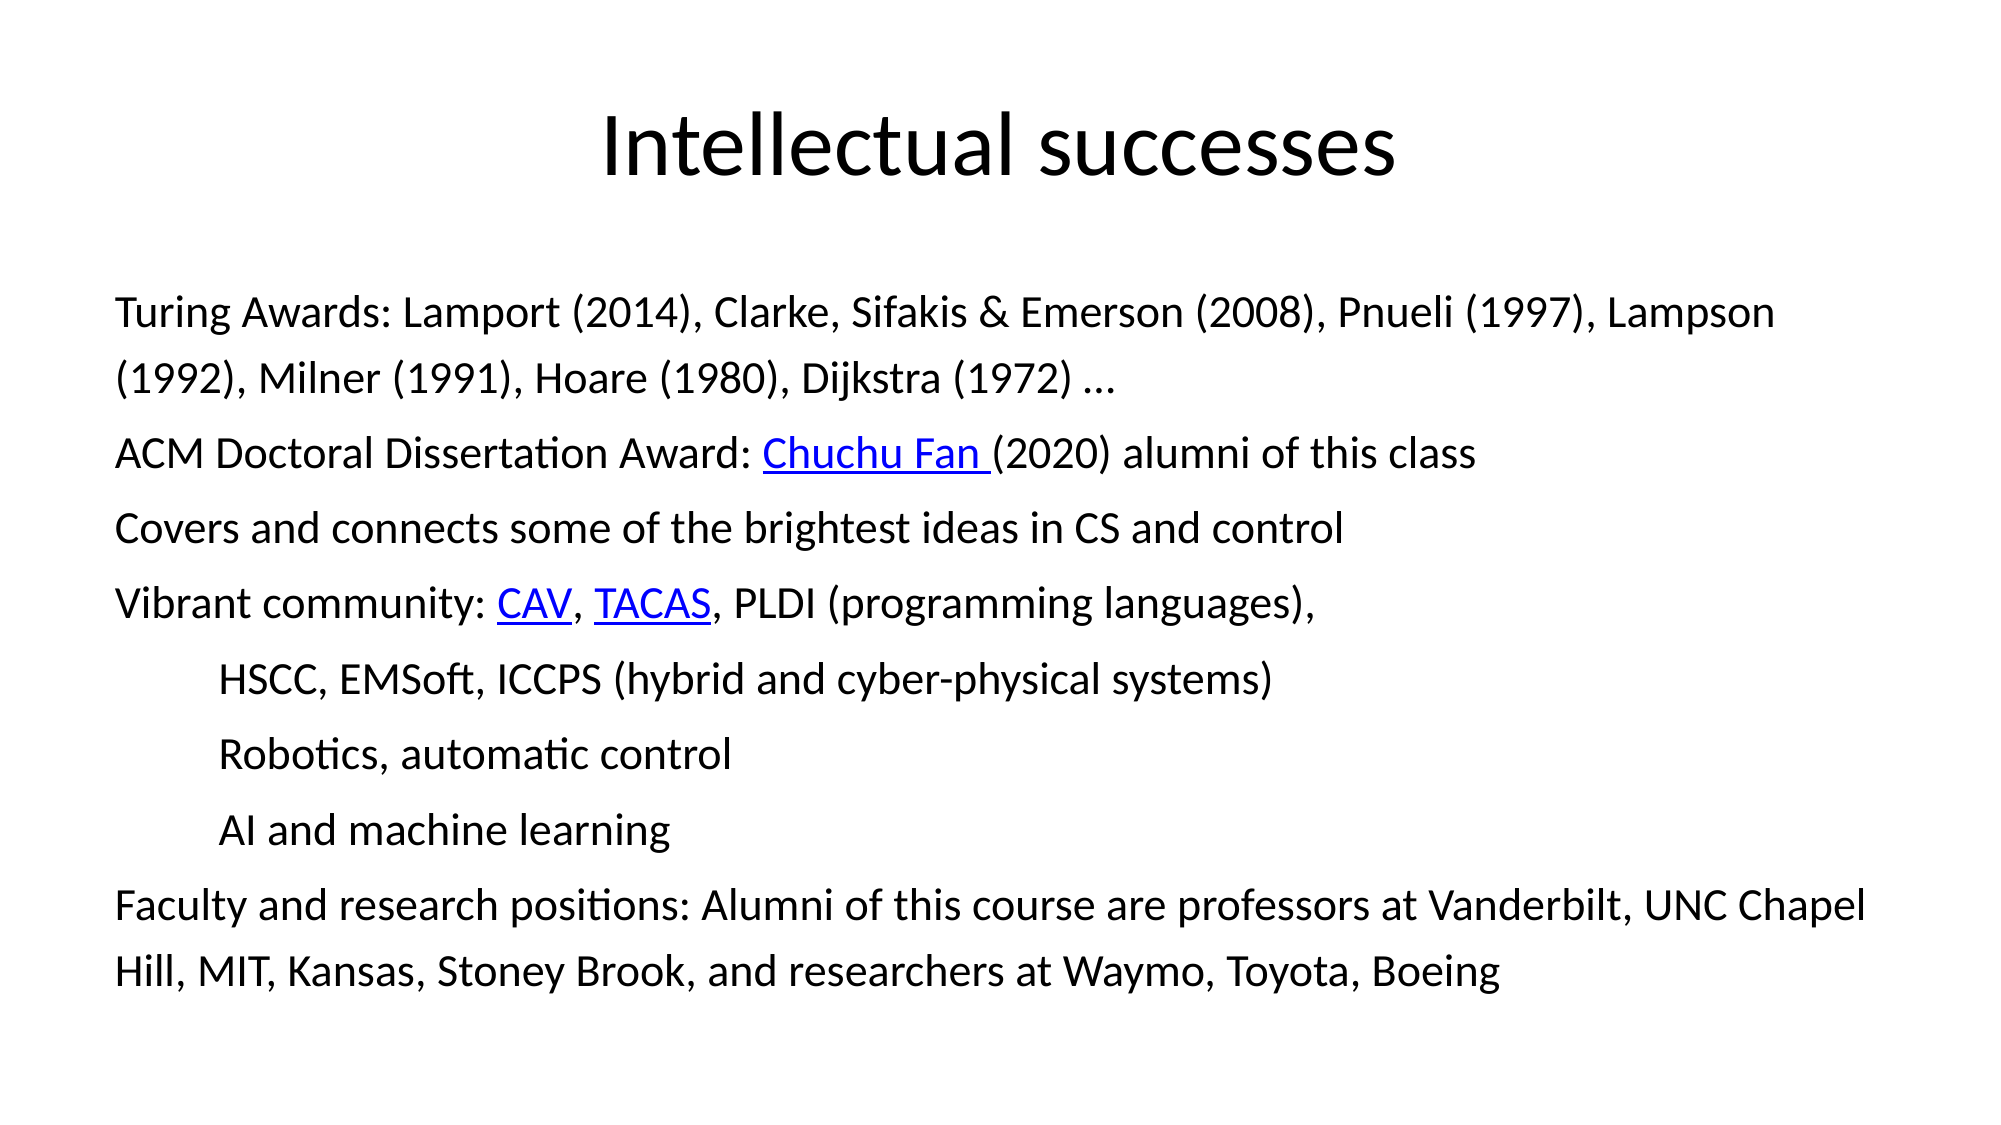

# Intellectual successes
Turing Awards: Lamport (2014), Clarke, Sifakis & Emerson (2008), Pnueli (1997), Lampson (1992), Milner (1991), Hoare (1980), Dijkstra (1972) …
ACM Doctoral Dissertation Award: Chuchu Fan (2020) alumni of this class
Covers and connects some of the brightest ideas in CS and control
Vibrant community: CAV, TACAS, PLDI (programming languages),
	HSCC, EMSoft, ICCPS (hybrid and cyber-physical systems)
	Robotics, automatic control
	AI and machine learning
Faculty and research positions: Alumni of this course are professors at Vanderbilt, UNC Chapel Hill, MIT, Kansas, Stoney Brook, and researchers at Waymo, Toyota, Boeing